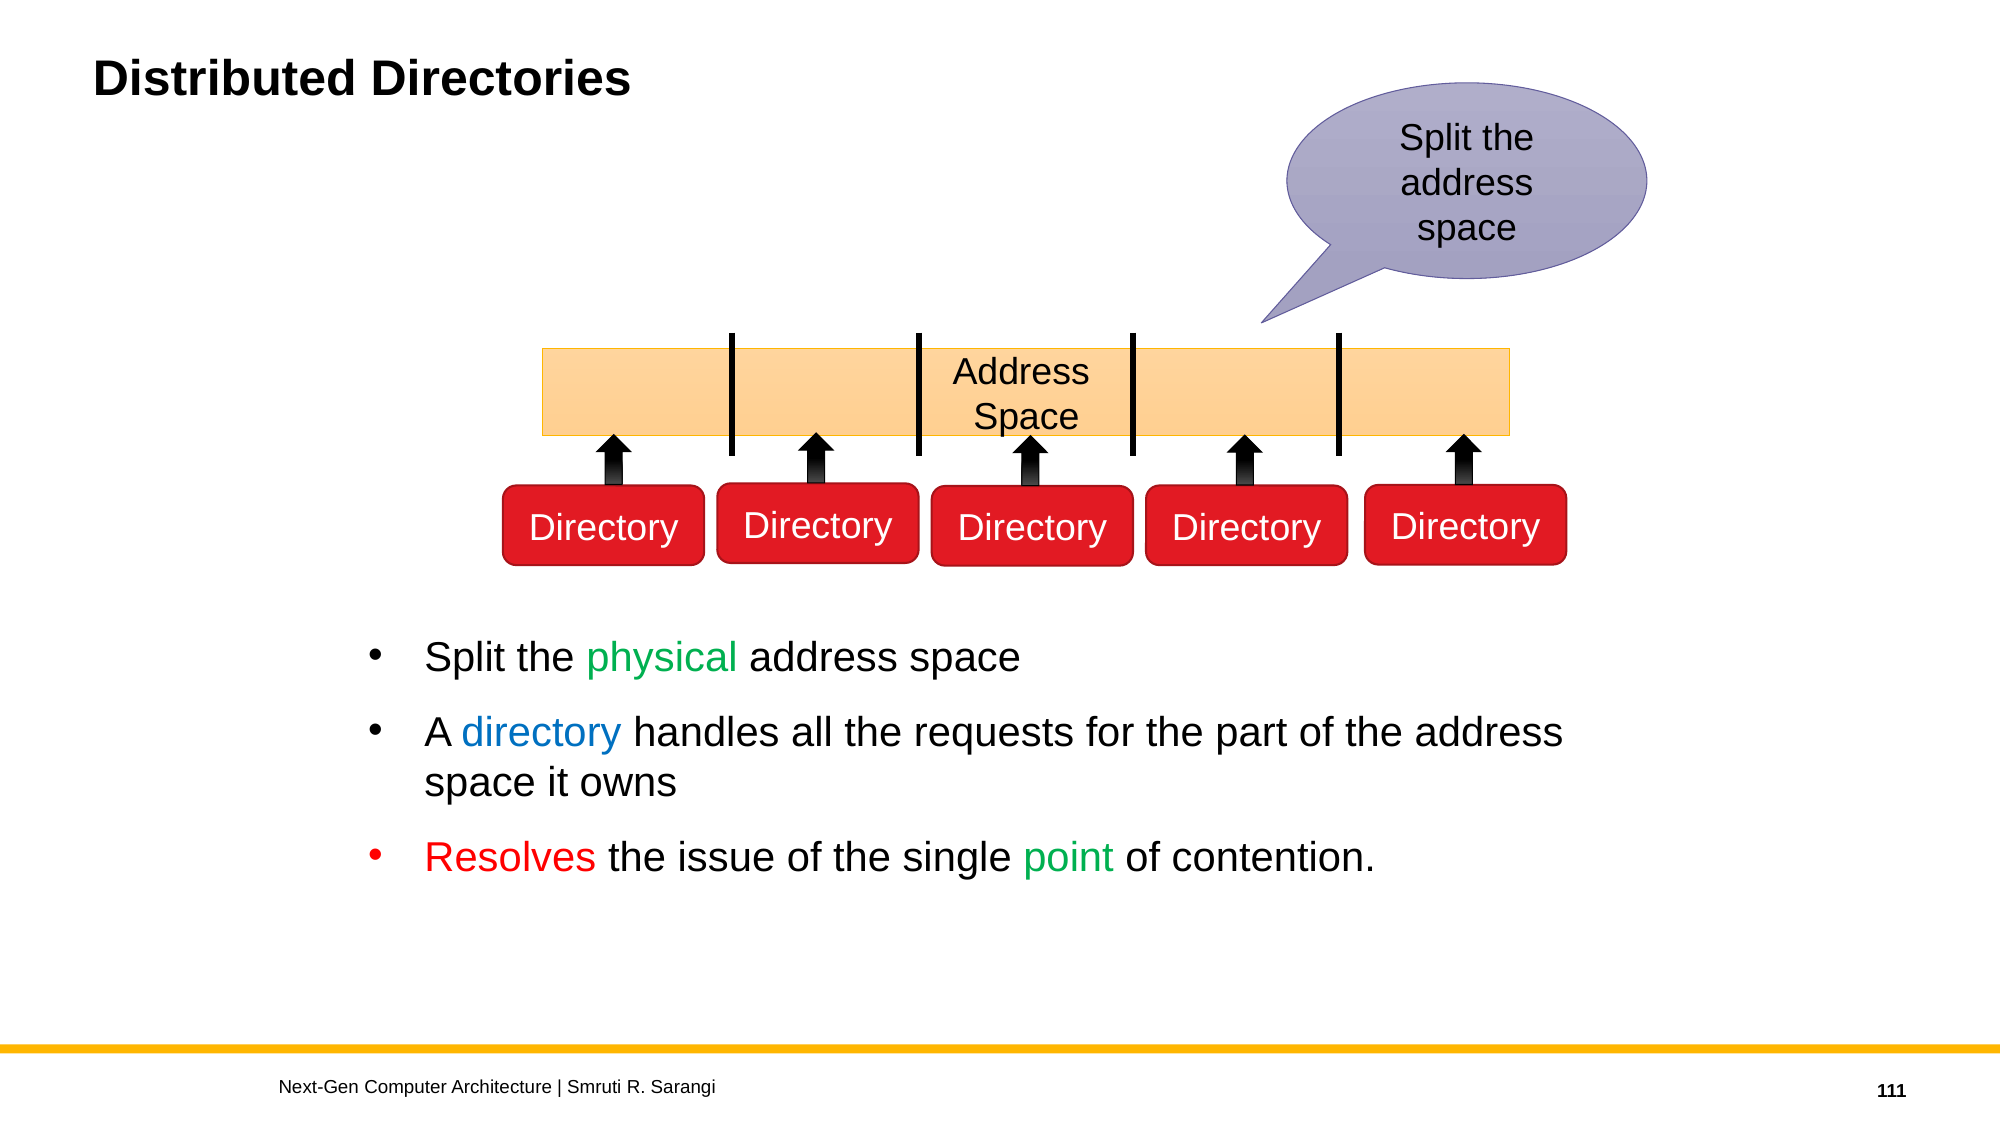

# Distributed Directories
Split the address space
Address
Space

Directory
Directory
Directory
Directory
Directory
Split the physical address space
A directory handles all the requests for the part of the address space it owns
Resolves the issue of the single point of contention.

Next-Gen Computer Architecture | Smruti R. Sarangi
111